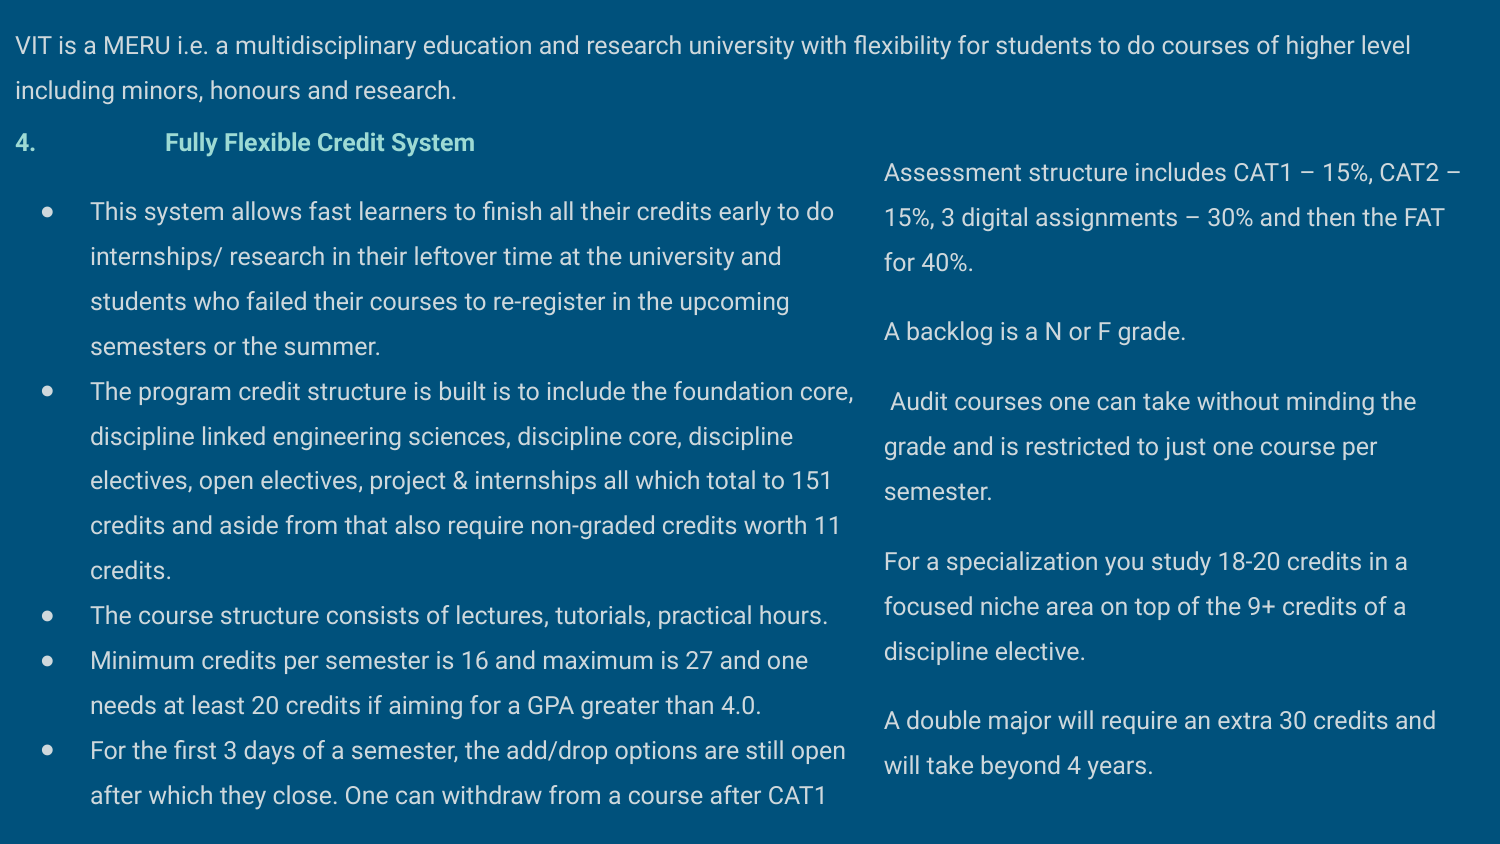

VIT is a MERU i.e. a multidisciplinary education and research university with flexibility for students to do courses of higher level including minors, honours and research.
4. 	Fully Flexible Credit System
This system allows fast learners to finish all their credits early to do internships/ research in their leftover time at the university and students who failed their courses to re-register in the upcoming semesters or the summer.
The program credit structure is built is to include the foundation core, discipline linked engineering sciences, discipline core, discipline electives, open electives, project & internships all which total to 151 credits and aside from that also require non-graded credits worth 11 credits.
The course structure consists of lectures, tutorials, practical hours.
Minimum credits per semester is 16 and maximum is 27 and one needs at least 20 credits if aiming for a GPA greater than 4.0.
For the first 3 days of a semester, the add/drop options are still open after which they close. One can withdraw from a course after CAT1
Assessment structure includes CAT1 – 15%, CAT2 – 15%, 3 digital assignments – 30% and then the FAT for 40%.
A backlog is a N or F grade.
 Audit courses one can take without minding the grade and is restricted to just one course per semester.
For a specialization you study 18-20 credits in a focused niche area on top of the 9+ credits of a discipline elective.
A double major will require an extra 30 credits and will take beyond 4 years.